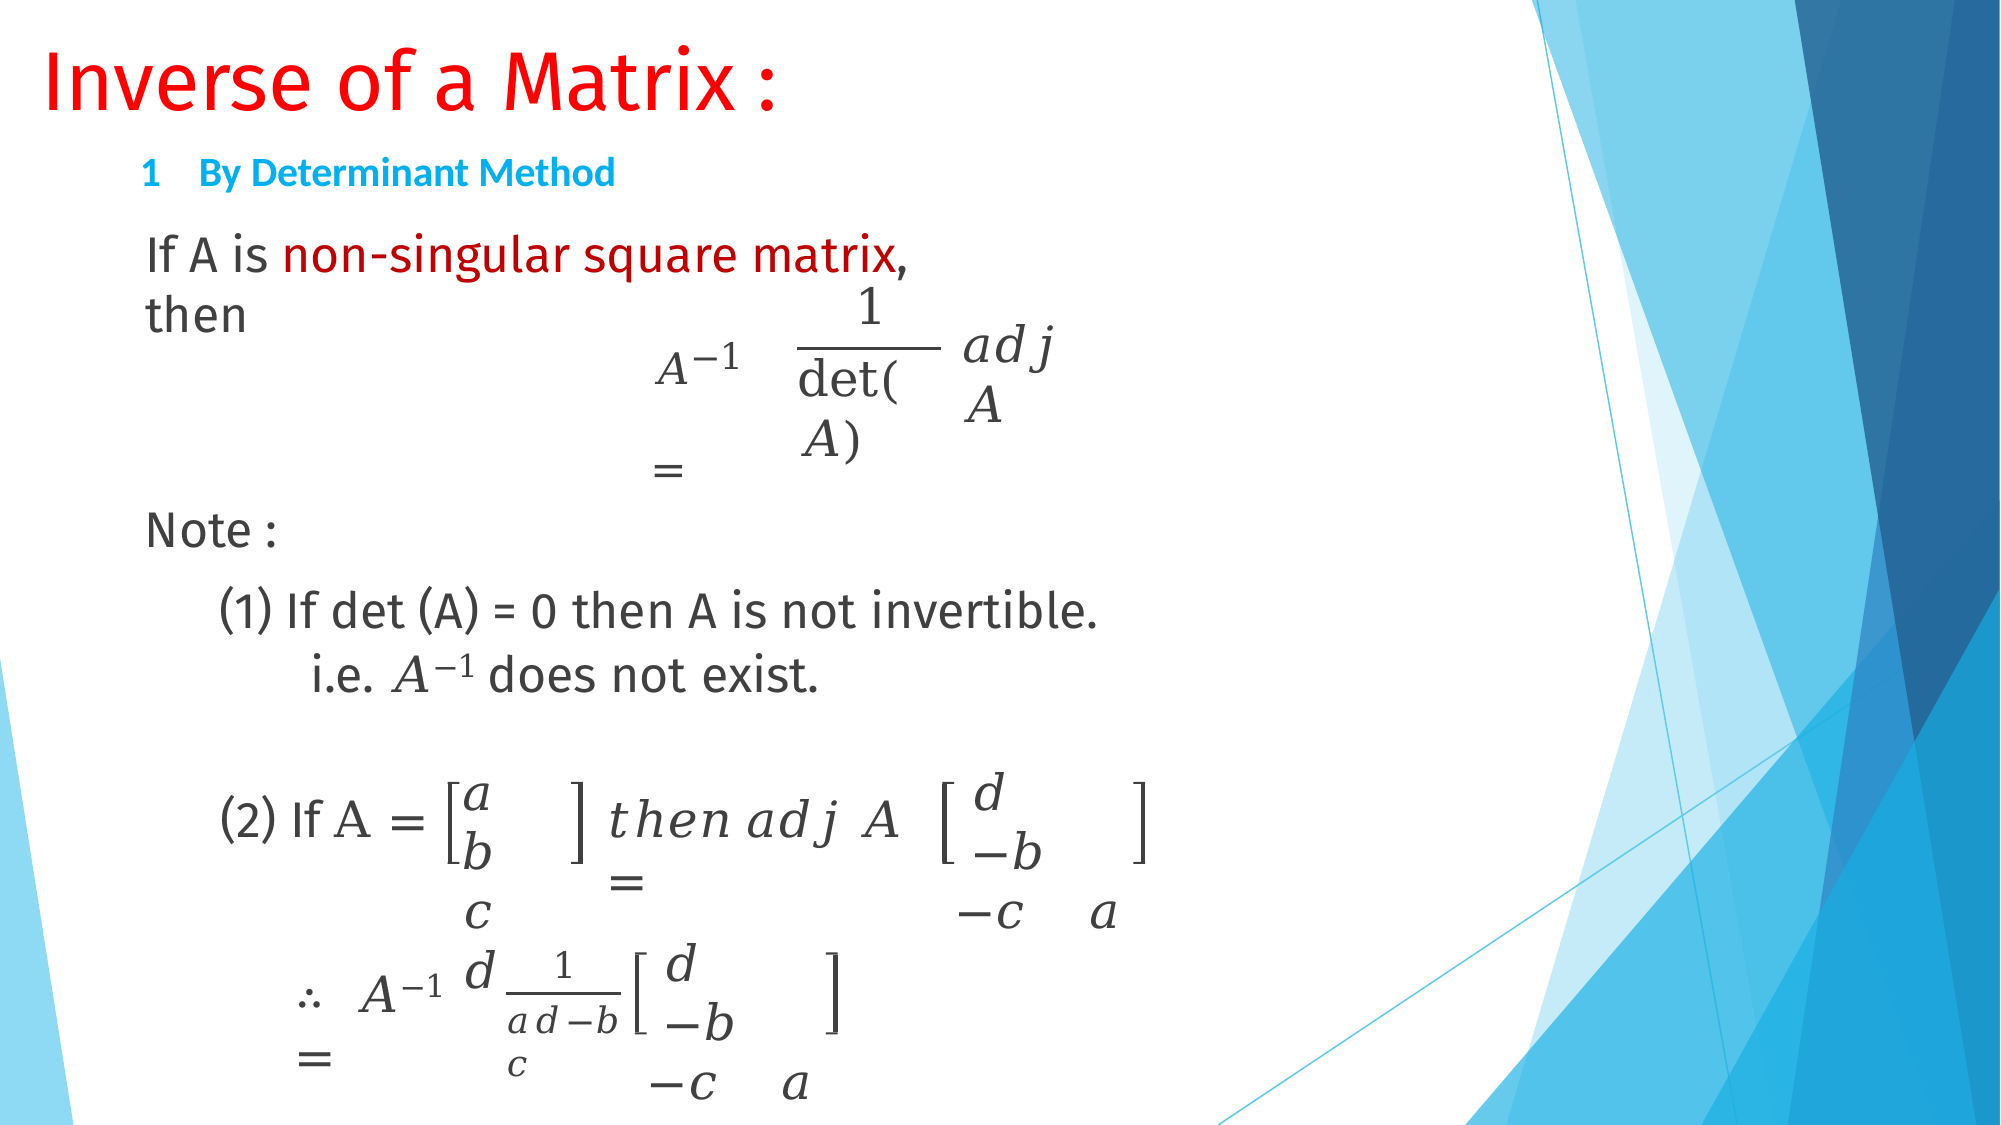

# Inverse of a Matrix :
1    By Determinant Method
If A is non-singular square matrix, then
1
𝐴−1 =
𝑎𝑑𝑗 𝐴
det(𝐴)

Note :
(1) If det (A) = 0 then A is not invertible.
i.e. 𝐴−1 does not exist.
𝑎	𝑏
𝑐	𝑑
𝑑	−𝑏
−𝑐	𝑎

(2) If A =
𝑡ℎ𝑒𝑛	𝑎𝑑𝑗 𝐴 =

𝑑	−𝑏
−𝑐	𝑎
1

∴	𝐴−1 =

𝑎𝑑−𝑏𝑐